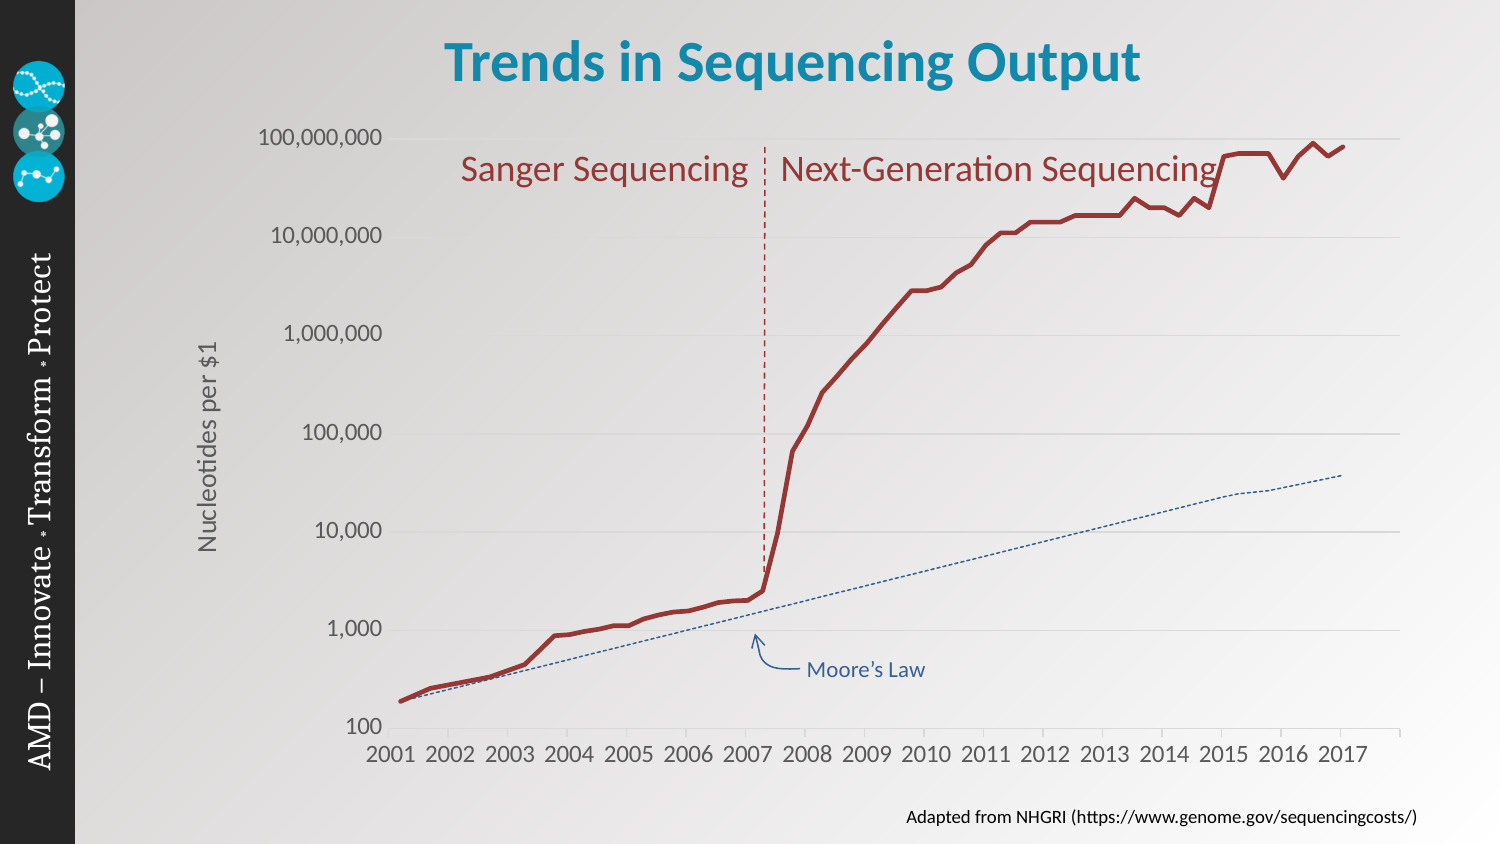

# Trends in Sequencing Output

[unsupported chart]

Sanger Sequencing
Next-Generation Sequencing

Moore’s Law
Adapted from NHGRI (https://www.genome.gov/sequencingcosts/)